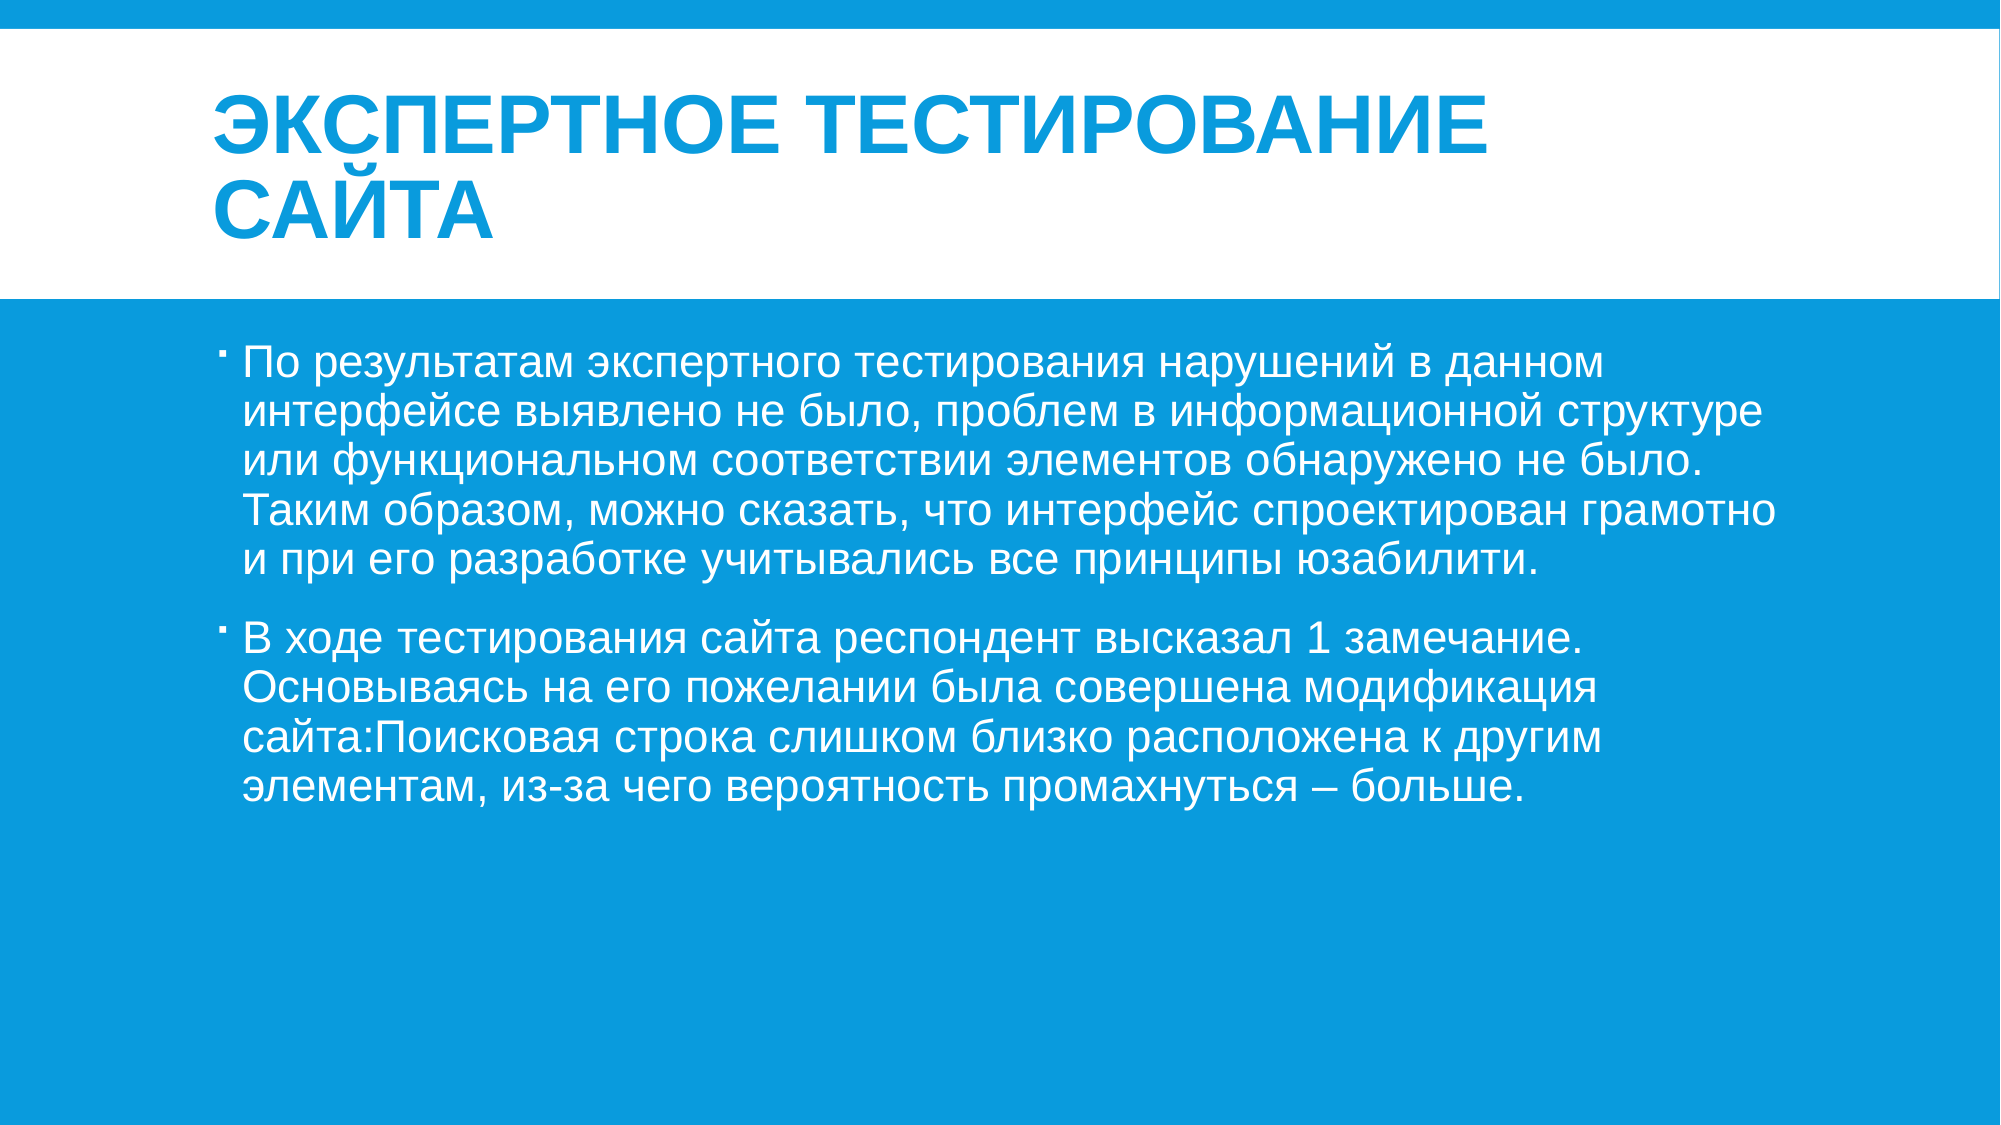

# Экспертное тестирование сайта
По результатам экспертного тестирования нарушений в данном интерфейсе выявлено не было, проблем в информационной структуре или функциональном соответствии элементов обнаружено не было. Таким образом, можно сказать, что интерфейс спроектирован грамотно и при его разработке учитывались все принципы юзабилити.
В ходе тестирования сайта респондент высказал 1 замечание. Основываясь на его пожелании была совершена модификация сайта:Поисковая строка слишком близко расположена к другим элементам, из-за чего вероятность промахнуться – больше.